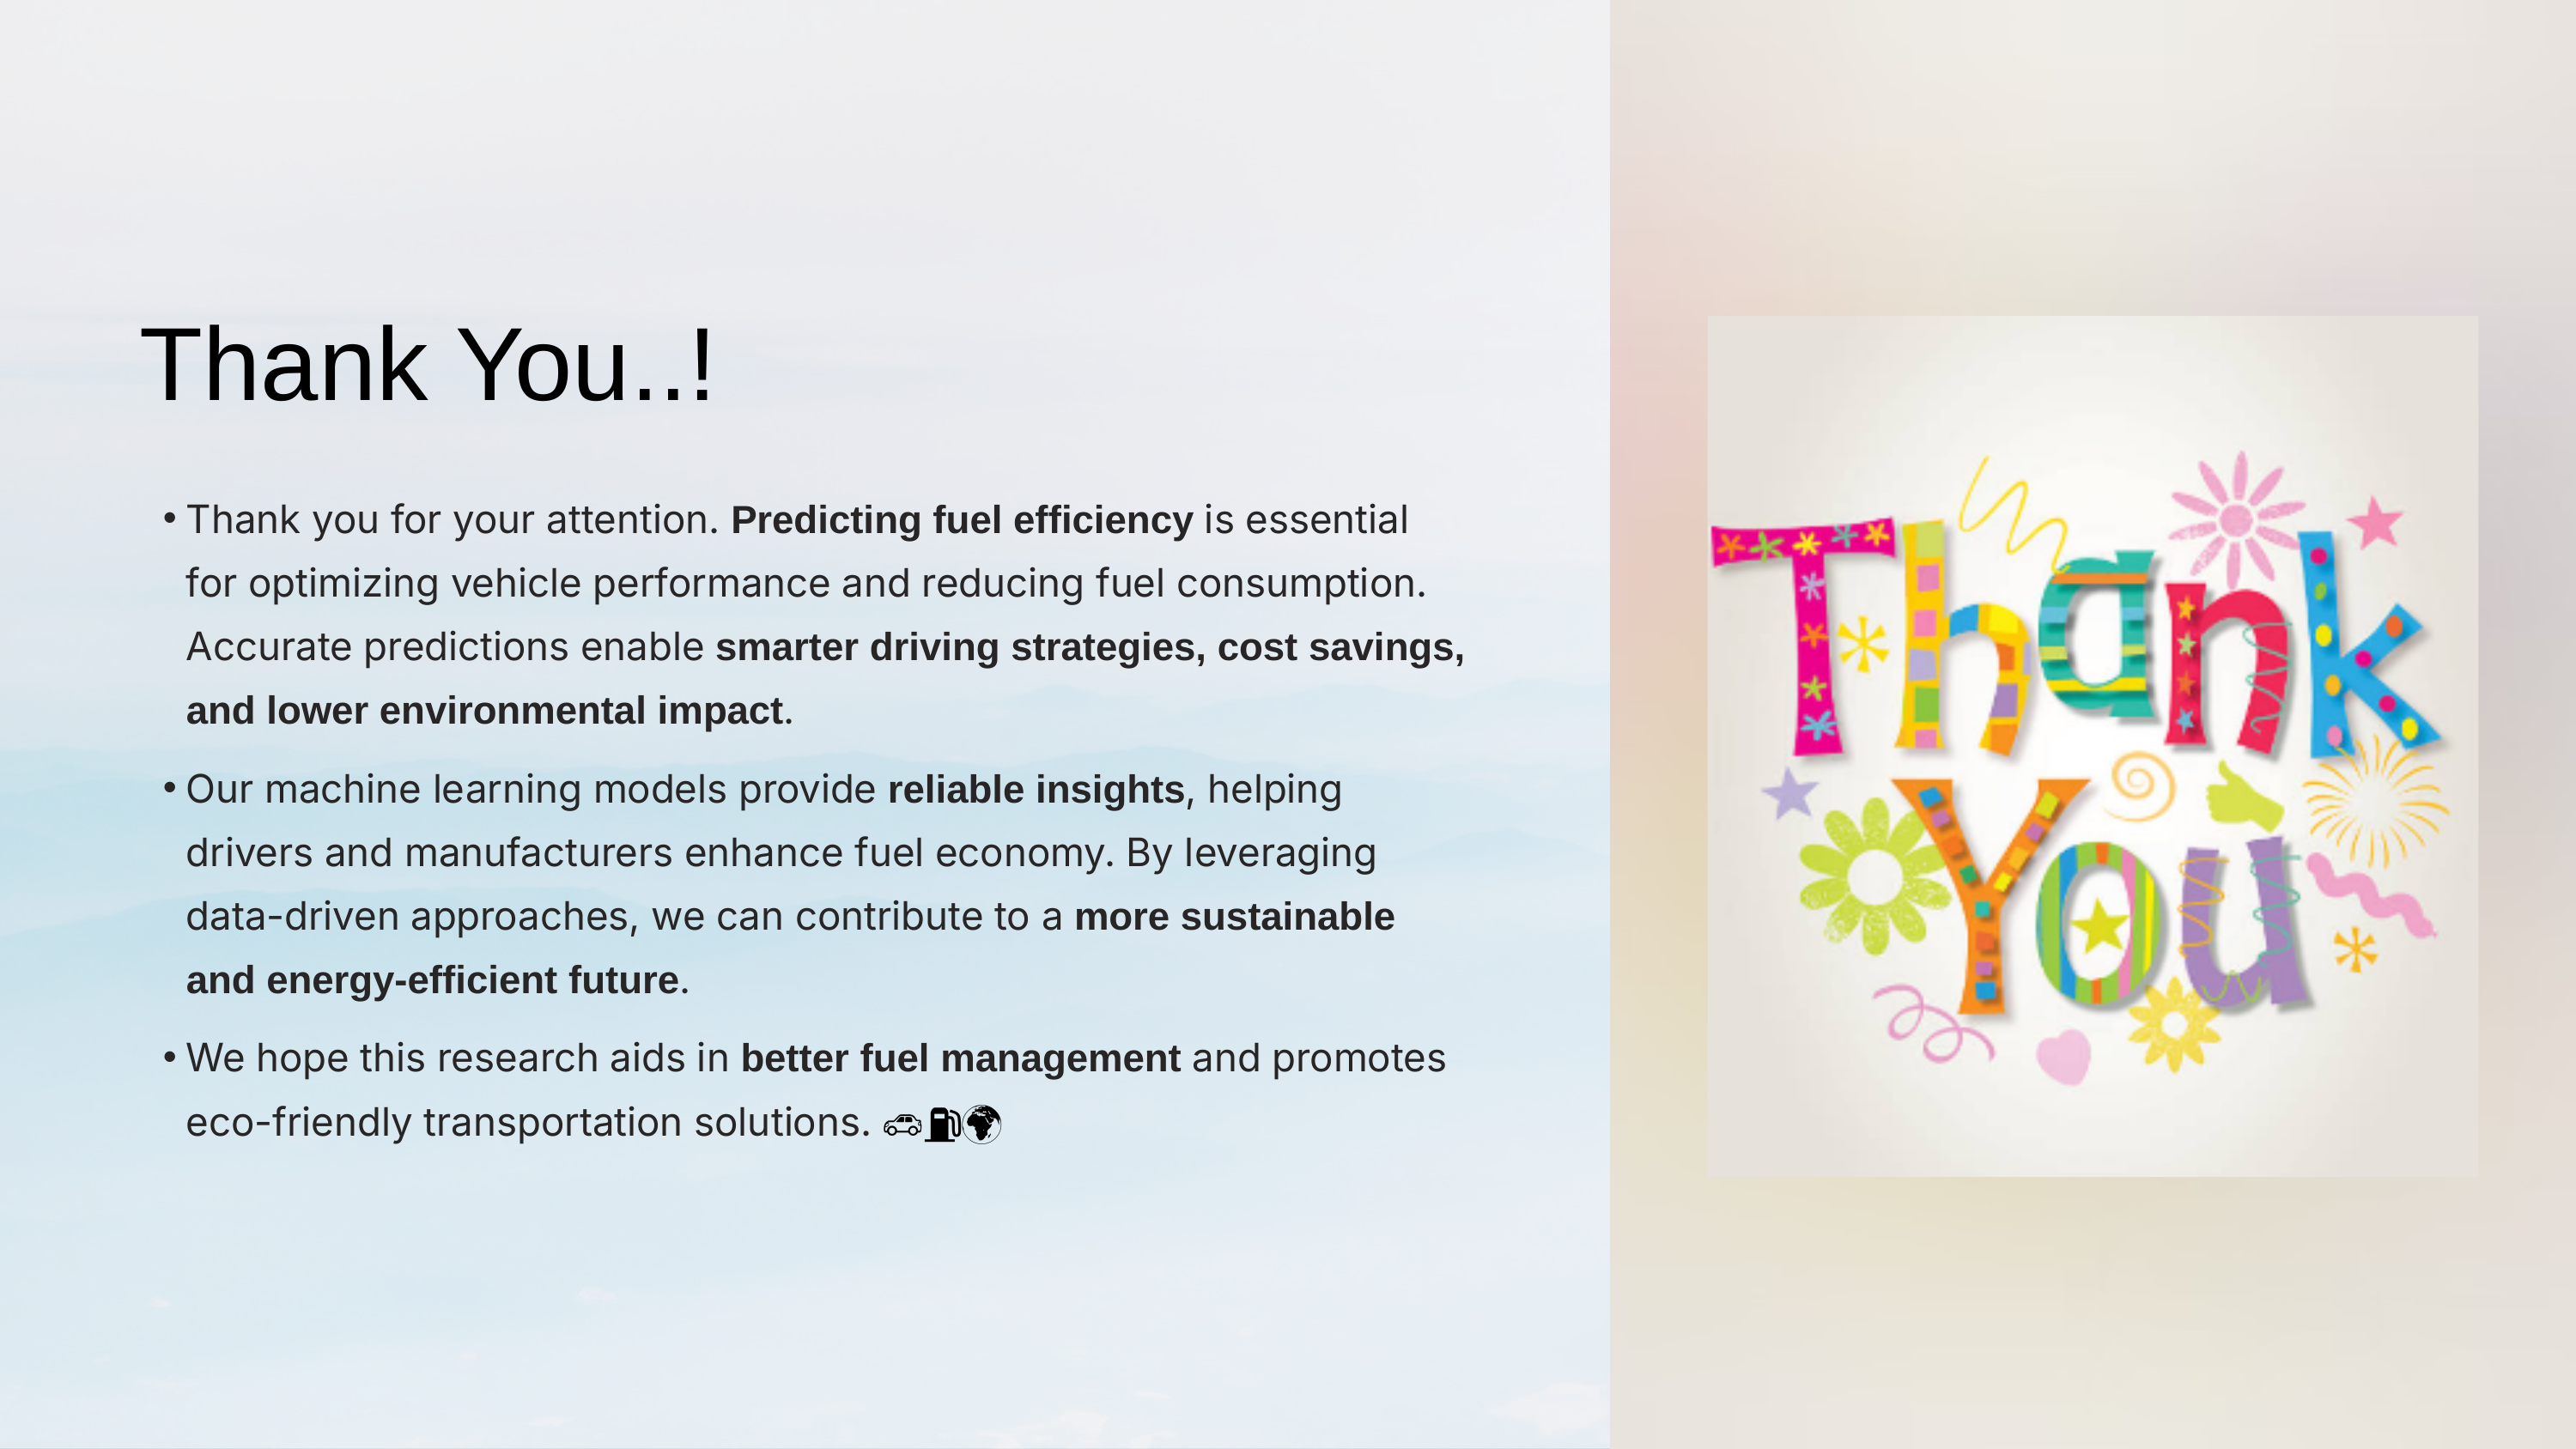

Thank You..!

Thank you for your attention. Predicting fuel efficiency is essential for optimizing vehicle performance and reducing fuel consumption. Accurate predictions enable smarter driving strategies, cost savings, and lower environmental impact.

Our machine learning models provide reliable insights, helping drivers and manufacturers enhance fuel economy. By leveraging data-driven approaches, we can contribute to a more sustainable and energy-efficient future.

We hope this research aids in better fuel management and promotes eco-friendly transportation solutions. 🚗⛽🌍